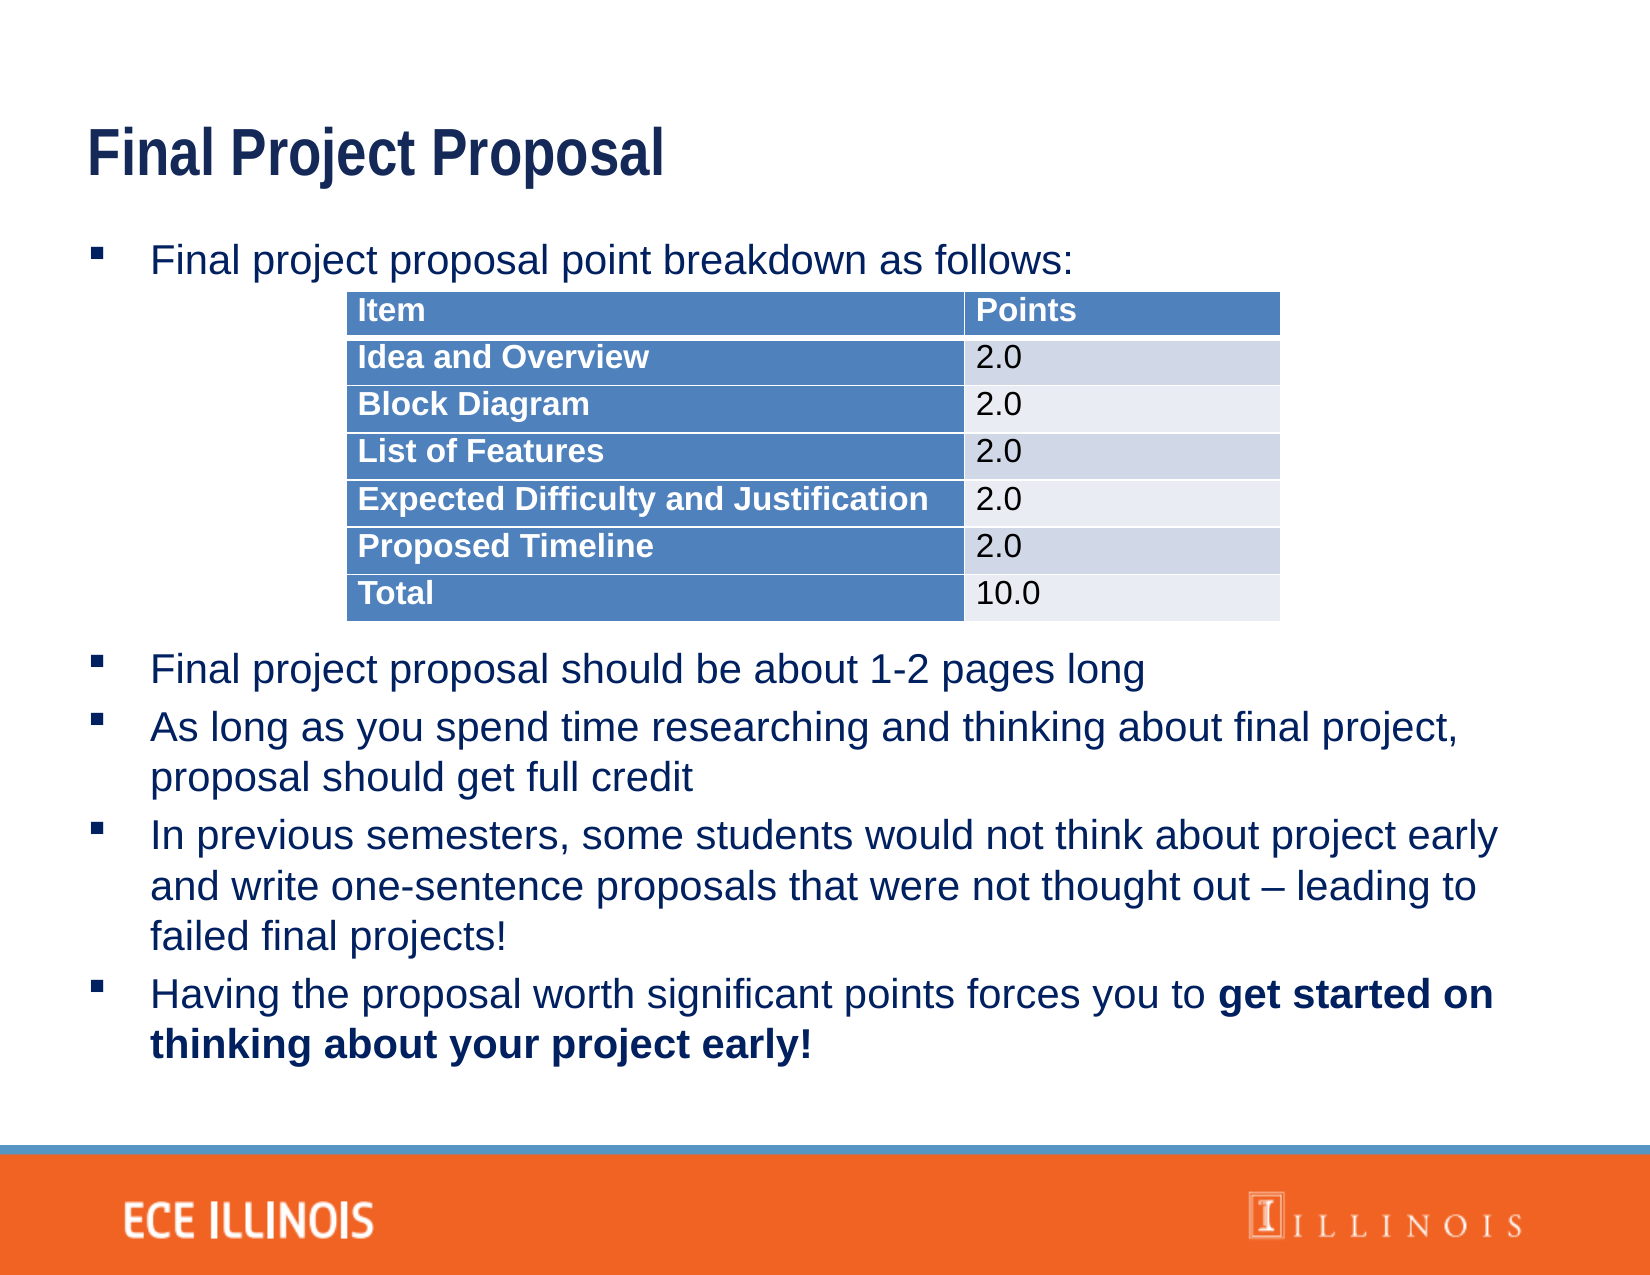

Final Project Proposal
Final project proposal point breakdown as follows:

Final project proposal should be about 1-2 pages long
As long as you spend time researching and thinking about final project, proposal should get full credit
In previous semesters, some students would not think about project early and write one-sentence proposals that were not thought out – leading to failed final projects!
Having the proposal worth significant points forces you to get started on thinking about your project early!

| Item | Points |
| --- | --- |
| Idea and Overview | 2.0 |
| Block Diagram | 2.0 |
| List of Features | 2.0 |
| Expected Difficulty and Justification | 2.0 |
| Proposed Timeline | 2.0 |
| Total | 10.0 |